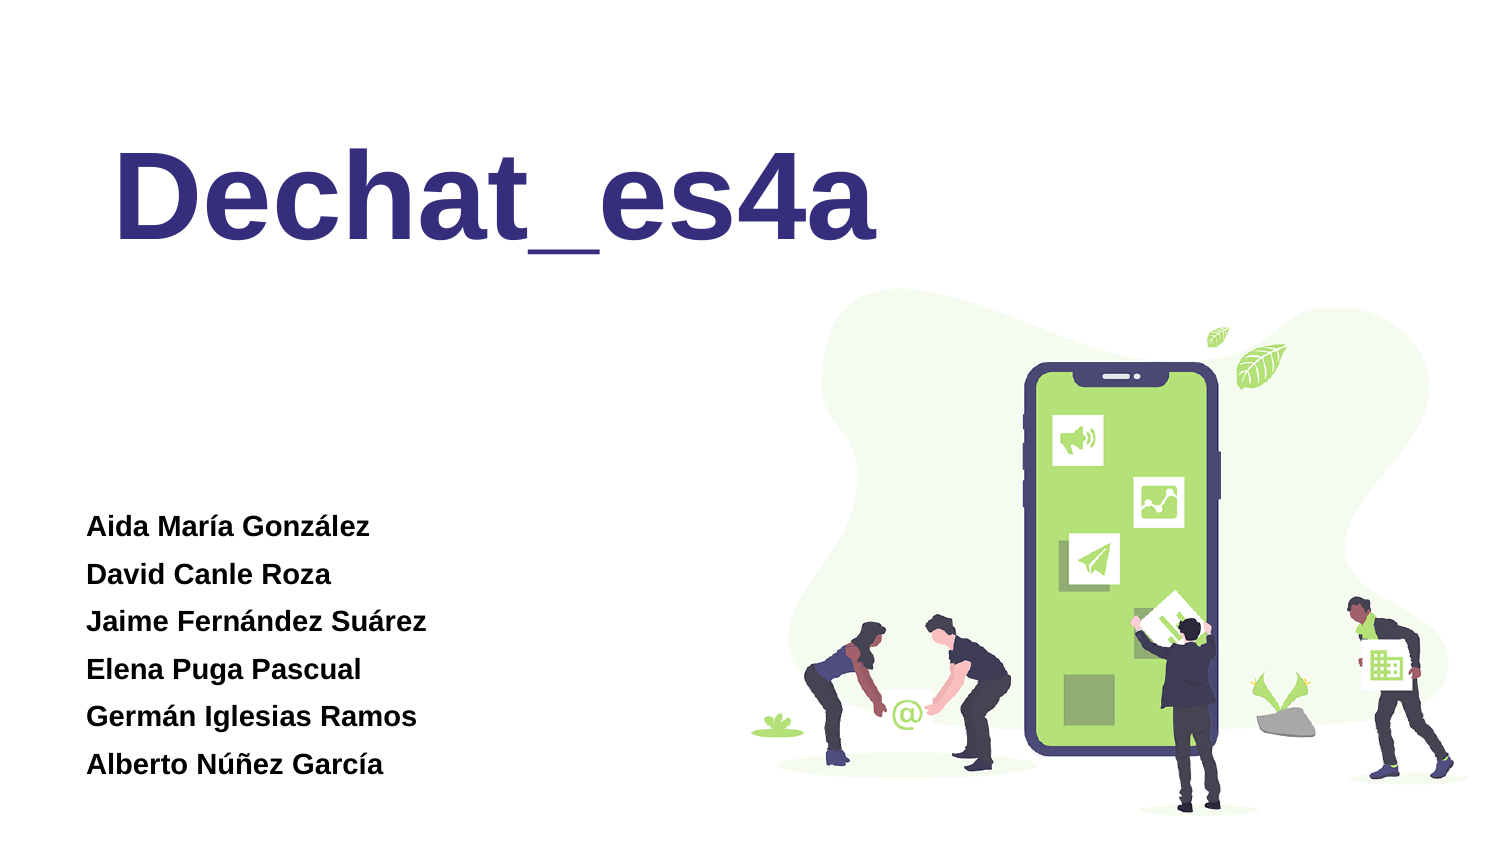

# Dechat_es4a
Aida María González
David Canle Roza
Jaime Fernández Suárez
Elena Puga Pascual
Germán Iglesias Ramos
Alberto Núñez García